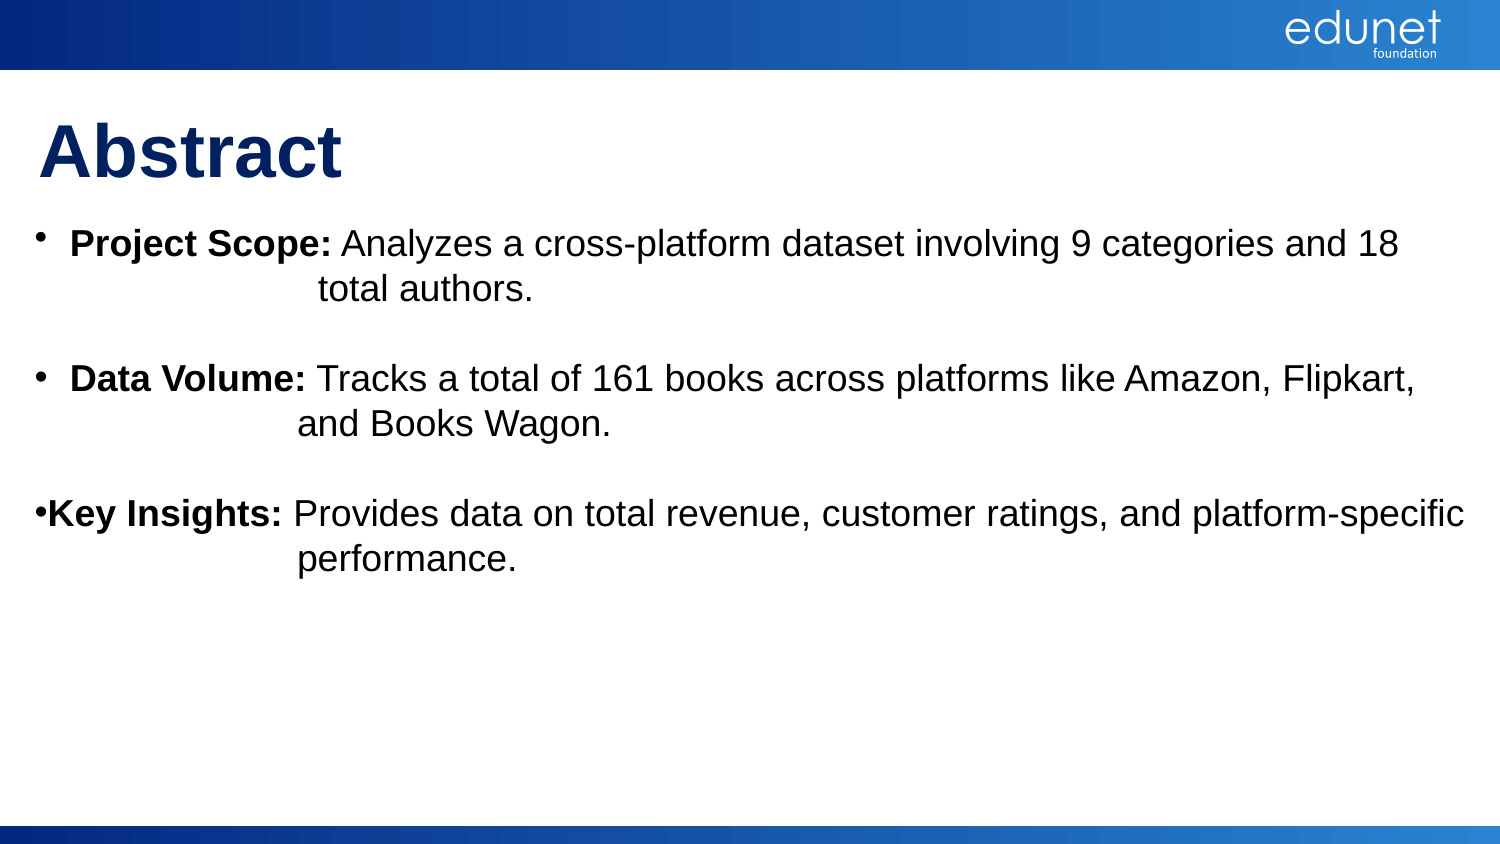

Abstract
Project Scope: Analyzes a cross-platform dataset involving 9 categories and 18
                           total authors.

Data Volume: Tracks a total of 161 books across platforms like Amazon, Flipkart,
                         and Books Wagon.

Key Insights: Provides data on total revenue, customer ratings, and platform-specific
                         performance.